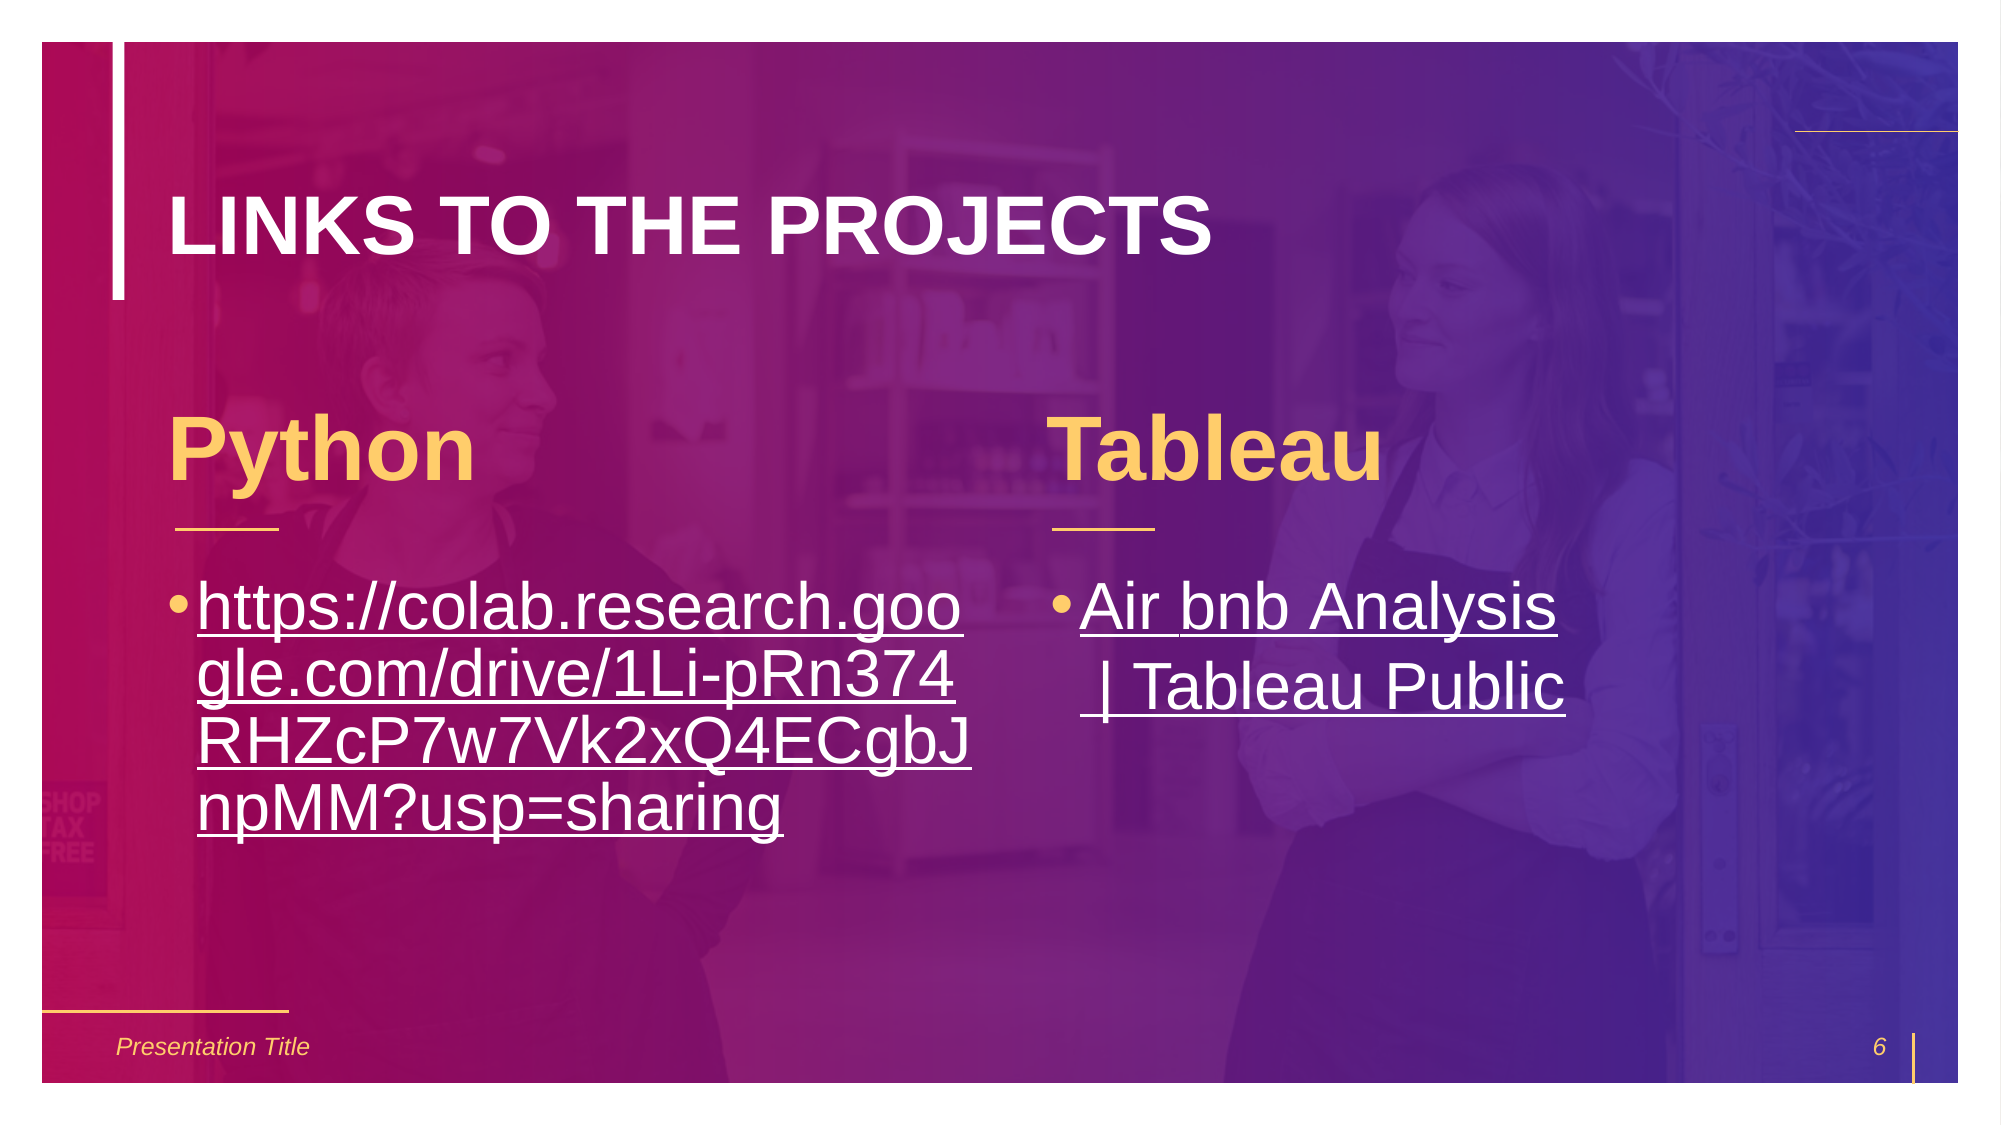

# LINKS TO THE PROJECTS

Python
Tableau
https://colab.research.google.com/drive/1Li-pRn374RHZcP7w7Vk2xQ4ECgbJnpMM?usp=sharing

Air bnb Analysis | Tableau Public

Presentation Title
6